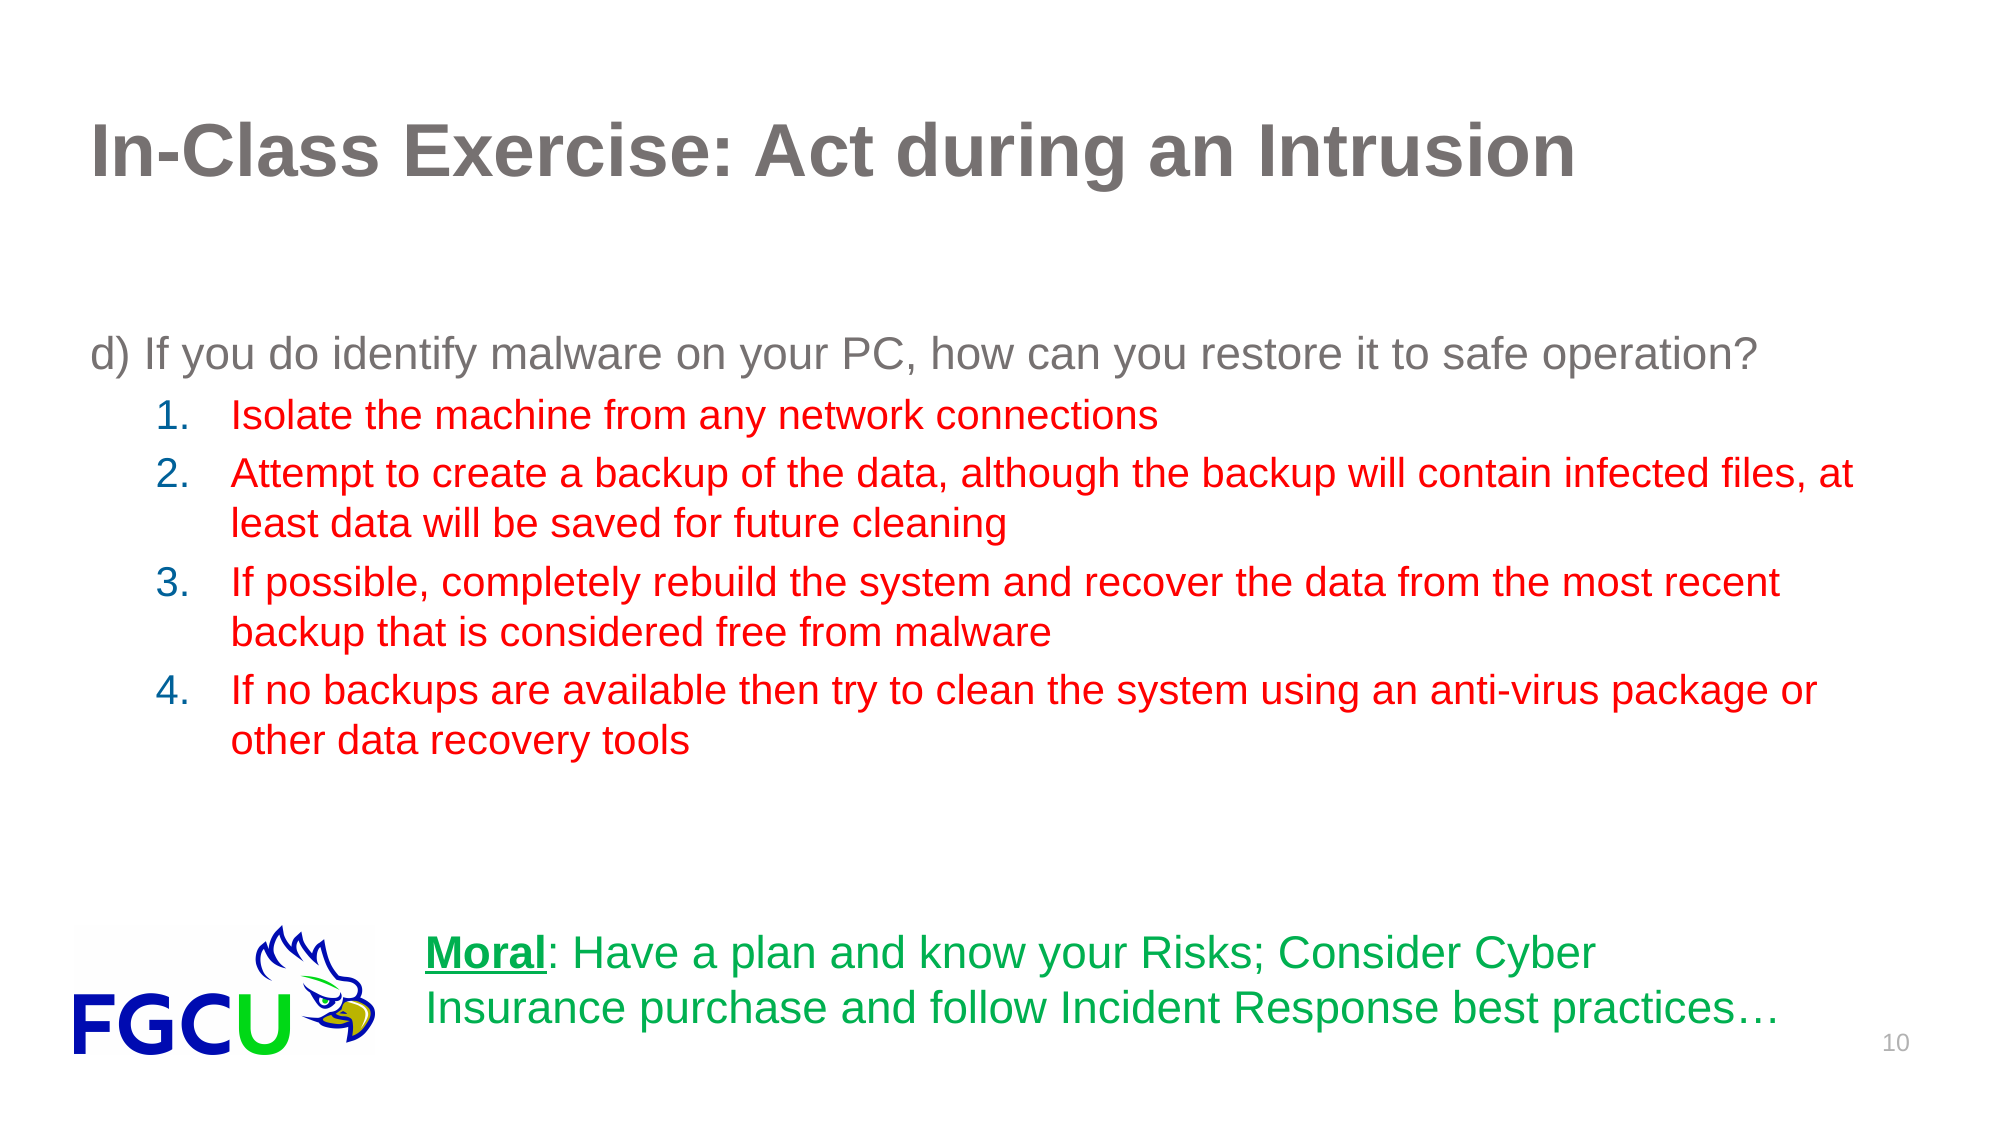

# In-Class Exercise: Act during an Intrusion

d) If you do identify malware on your PC, how can you restore it to safe operation?
Isolate the machine from any network connections
Attempt to create a backup of the data, although the backup will contain infected files, at least data will be saved for future cleaning
If possible, completely rebuild the system and recover the data from the most recent backup that is considered free from malware
If no backups are available then try to clean the system using an anti-virus package or other data recovery tools
Moral: Have a plan and know your Risks; Consider Cyber Insurance purchase and follow Incident Response best practices…
10